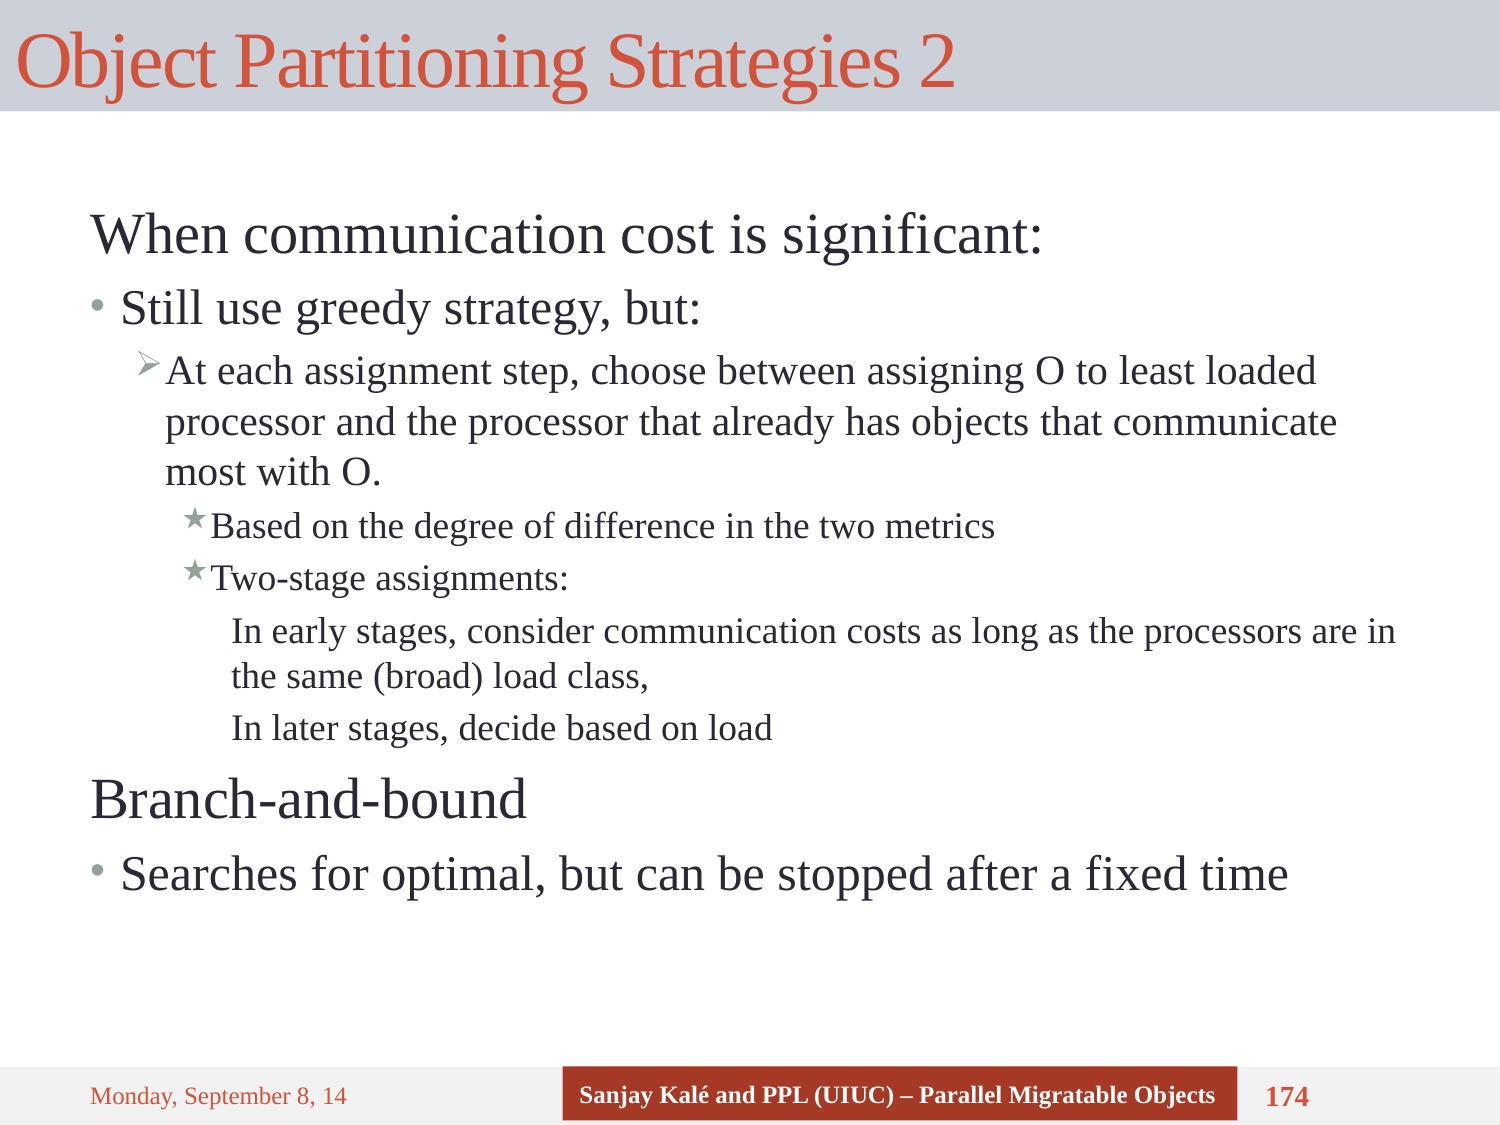

# Object Partitioning Strategies 2
When communication cost is significant:
Still use greedy strategy, but:
At each assignment step, choose between assigning O to least loaded processor and the processor that already has objects that communicate most with O.
Based on the degree of difference in the two metrics
Two-stage assignments:
In early stages, consider communication costs as long as the processors are in the same (broad) load class,
In later stages, decide based on load
Branch-and-bound
Searches for optimal, but can be stopped after a fixed time
Sanjay Kalé and PPL (UIUC) – Parallel Migratable Objects
Monday, September 8, 14
174